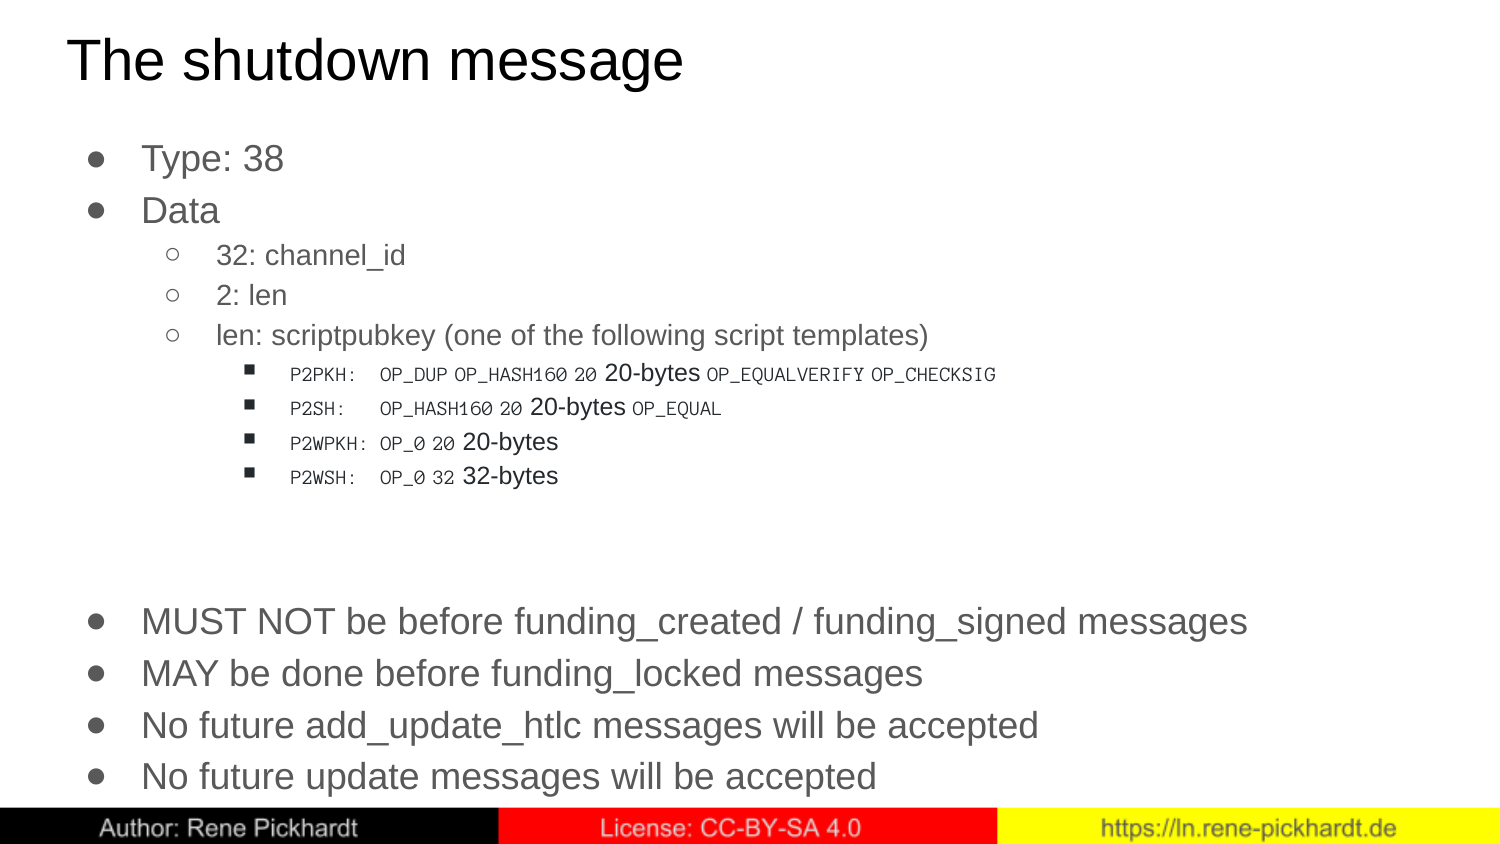

# The shutdown message
Type: 38
Data
32: channel_id
2: len
len: scriptpubkey (one of the following script templates)
P2PKH:  OP_DUP OP_HASH160 20 20-bytes OP_EQUALVERIFY OP_CHECKSIG
P2SH:   OP_HASH160 20 20-bytes OP_EQUAL
P2WPKH: OP_0 20 20-bytes
P2WSH:  OP_0 32 32-bytes

MUST NOT be before funding_created / funding_signed messages
MAY be done before funding_locked messages
No future add_update_htlc messages will be accepted
No future update messages will be accepted